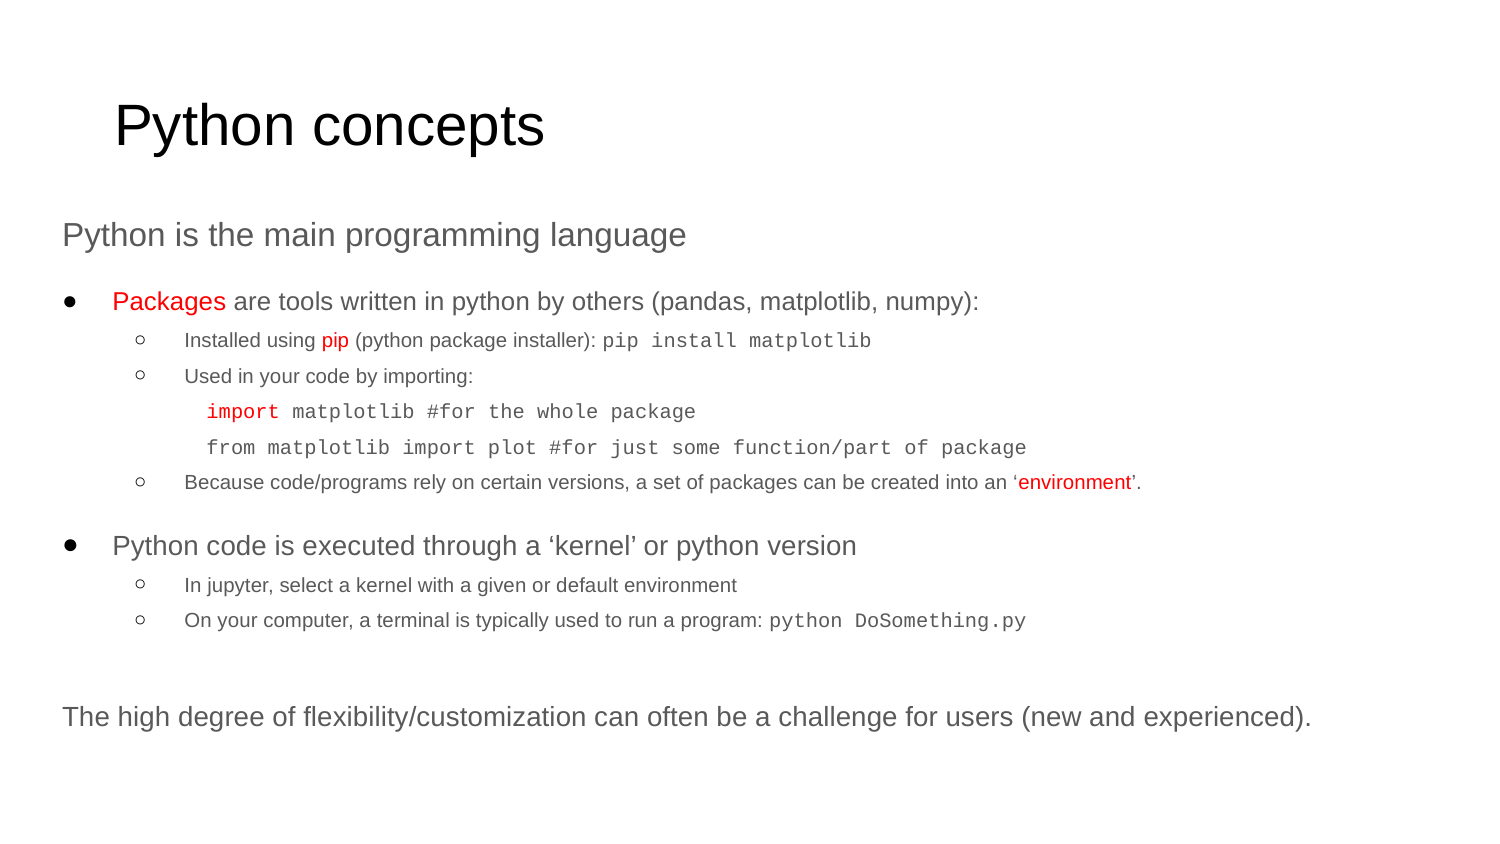

# Python concepts
Python is the main programming language

Packages are tools written in python by others (pandas, matplotlib, numpy):
Installed using pip (python package installer): pip install matplotlib
Used in your code by importing:
import matplotlib #for the whole package
from matplotlib import plot #for just some function/part of package
Because code/programs rely on certain versions, a set of packages can be created into an ‘environment’.

Python code is executed through a ‘kernel’ or python version
In jupyter, select a kernel with a given or default environment
On your computer, a terminal is typically used to run a program: python DoSomething.py

The high degree of flexibility/customization can often be a challenge for users (new and experienced).